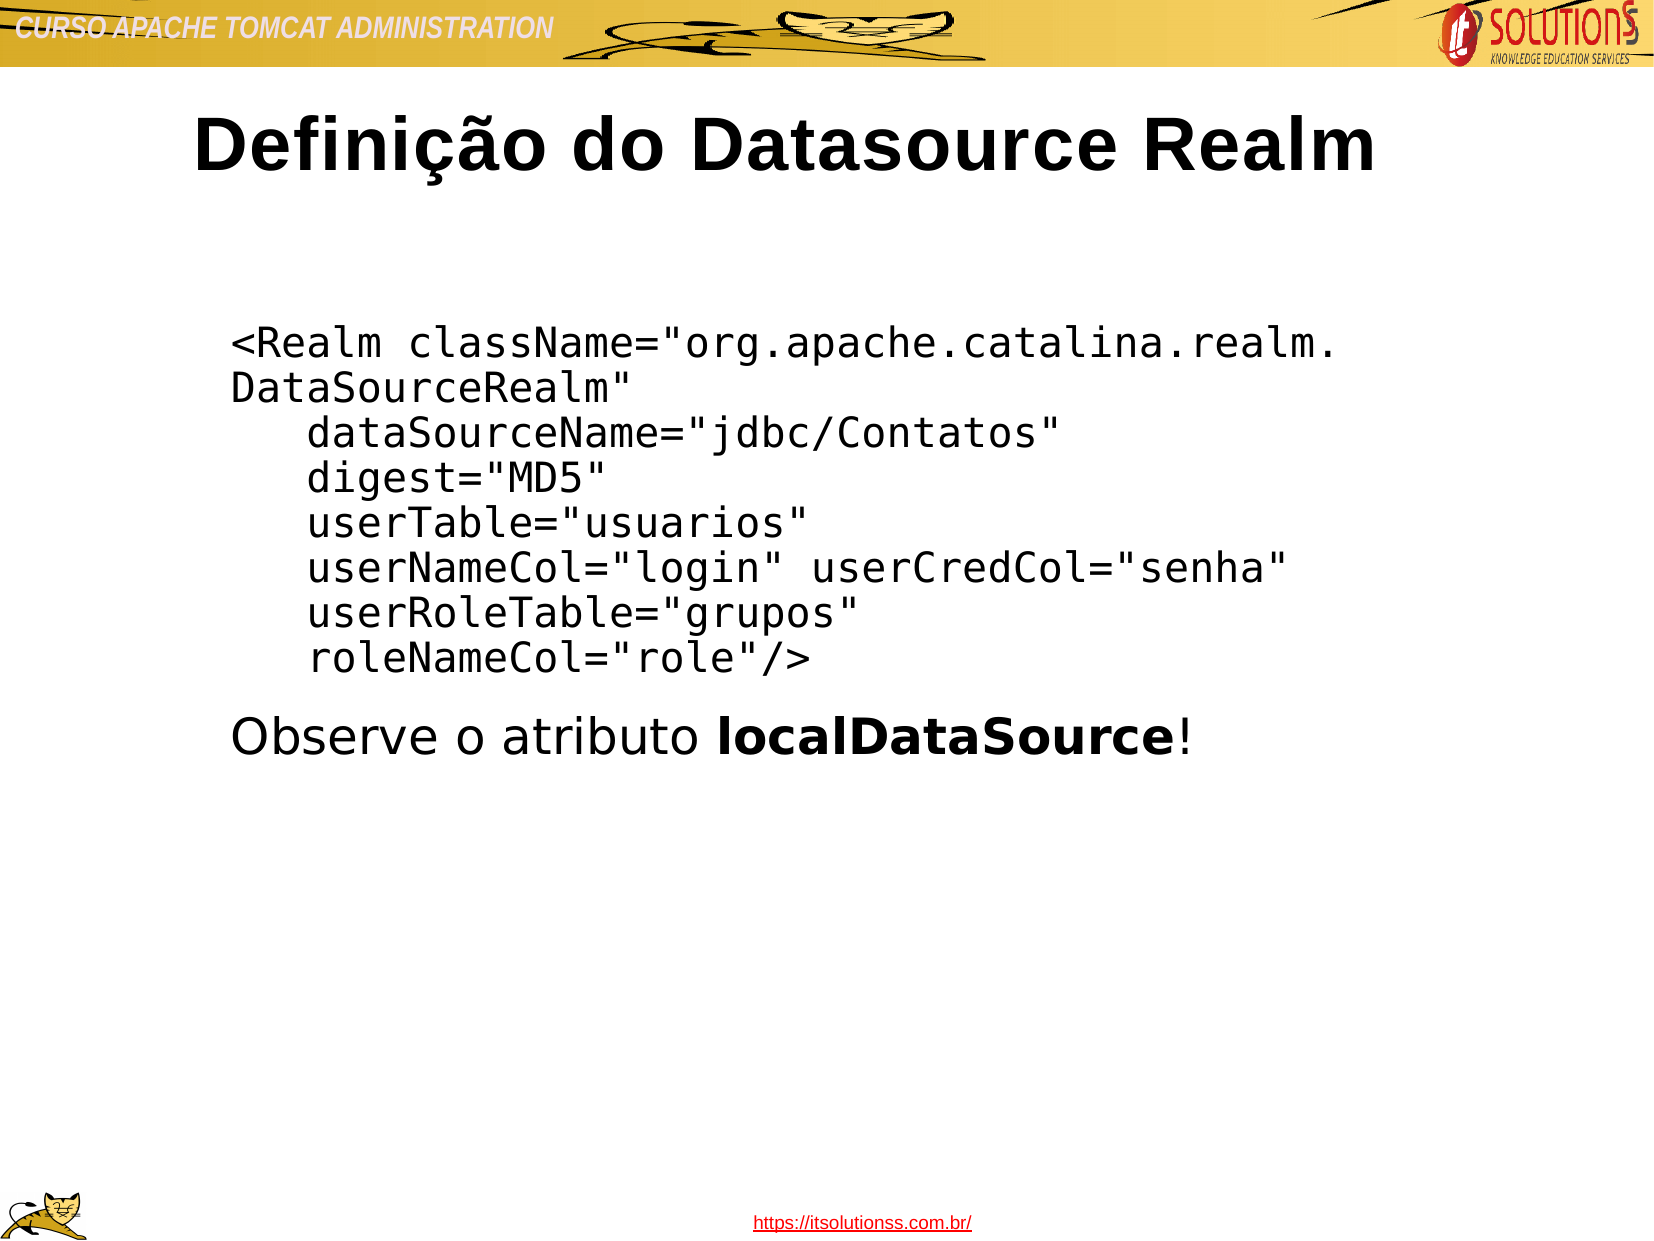

Definição do Datasource Realm
<Realm className="org.apache.catalina.realm.
DataSourceRealm"
   dataSourceName="jdbc/Contatos"
   digest="MD5"
   userTable="usuarios"
   userNameCol="login" userCredCol="senha"
   userRoleTable="grupos"
   roleNameCol="role"/>
Observe o atributo localDataSource!